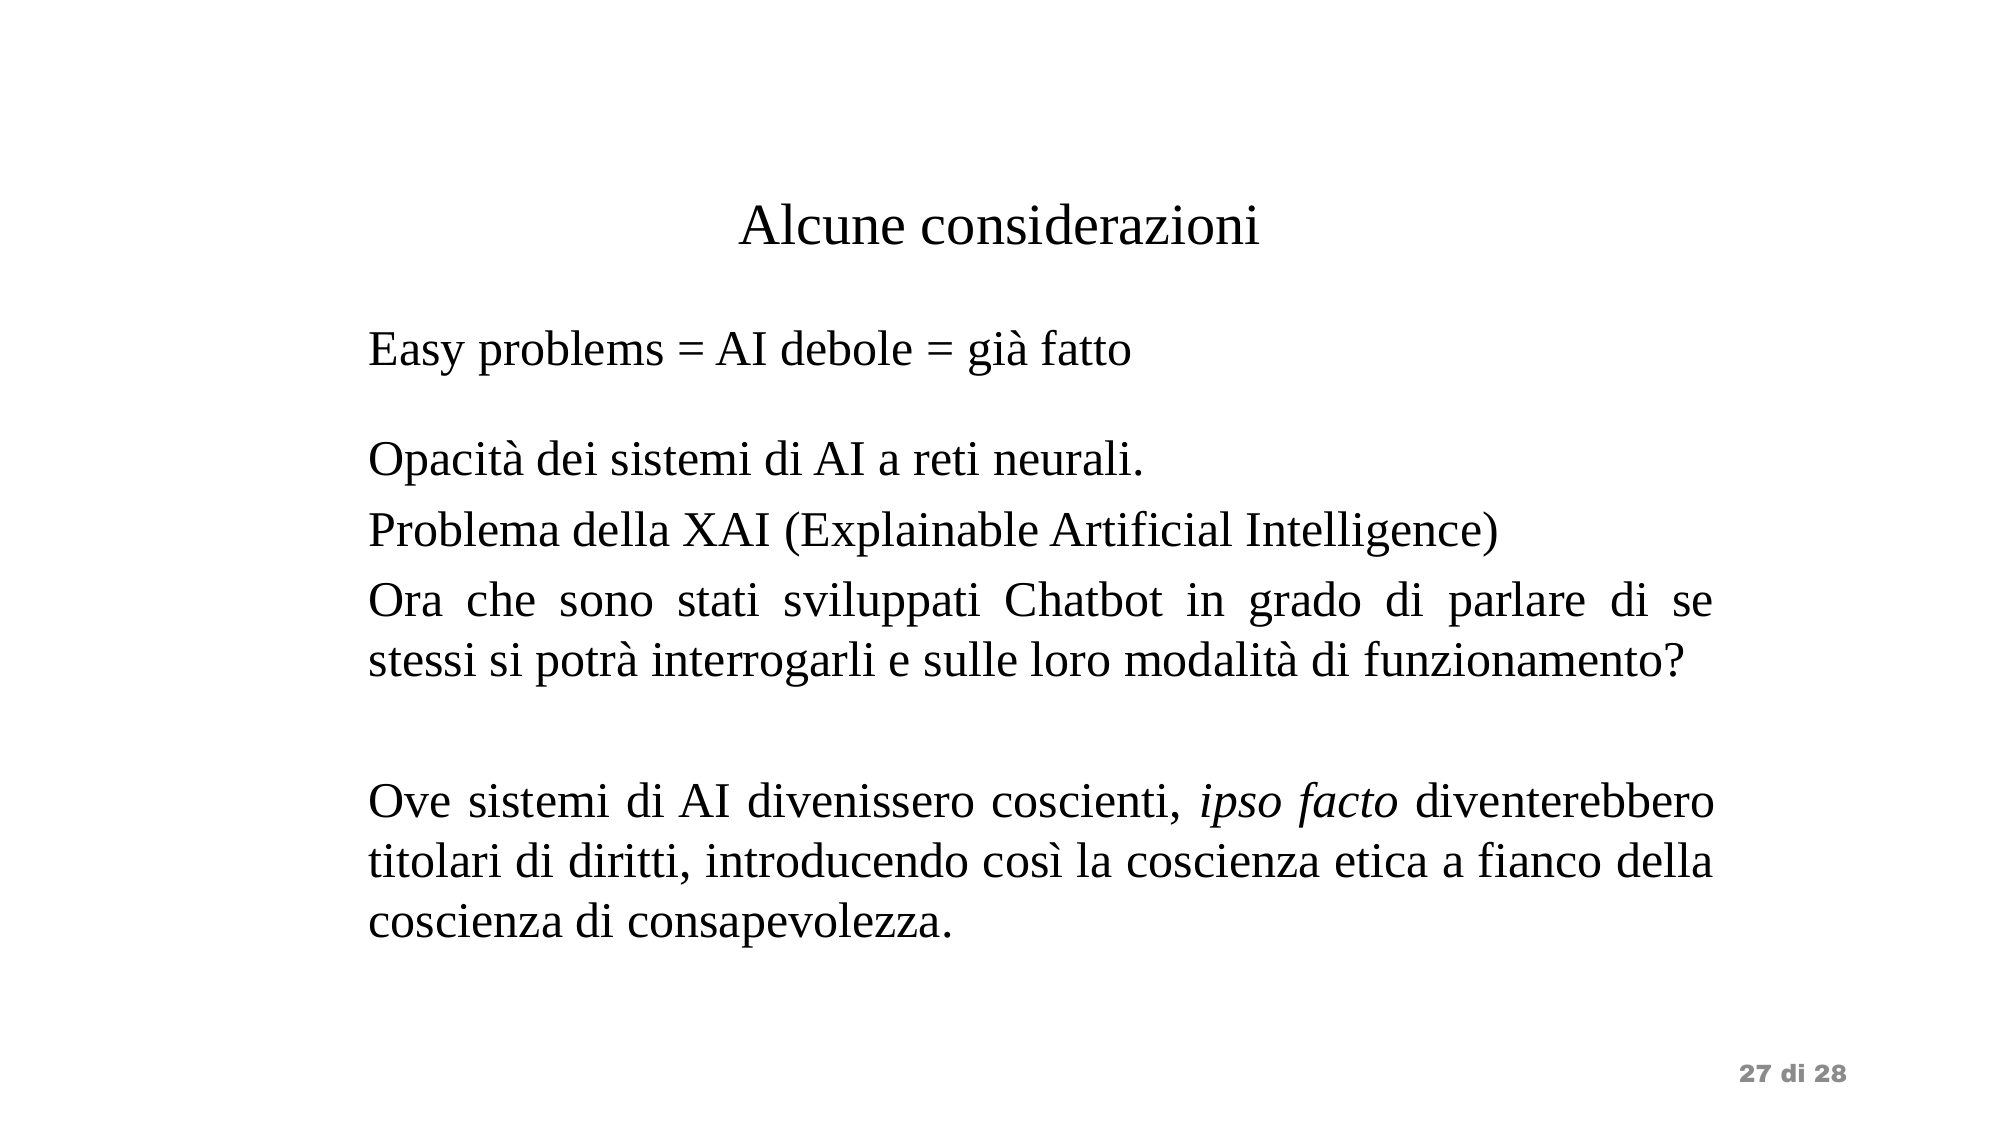

Alcune considerazioni
Easy problems = AI debole = già fatto

Opacità dei sistemi di AI a reti neurali.
Problema della XAI (Explainable Artificial Intelligence)
Ora che sono stati sviluppati Chatbot in grado di parlare di se stessi si potrà interrogarli e sulle loro modalità di funzionamento?

Ove sistemi di AI divenissero coscienti, ipso facto diventerebbero titolari di diritti, introducendo così la coscienza etica a fianco della coscienza di consapevolezza.

27 di 28